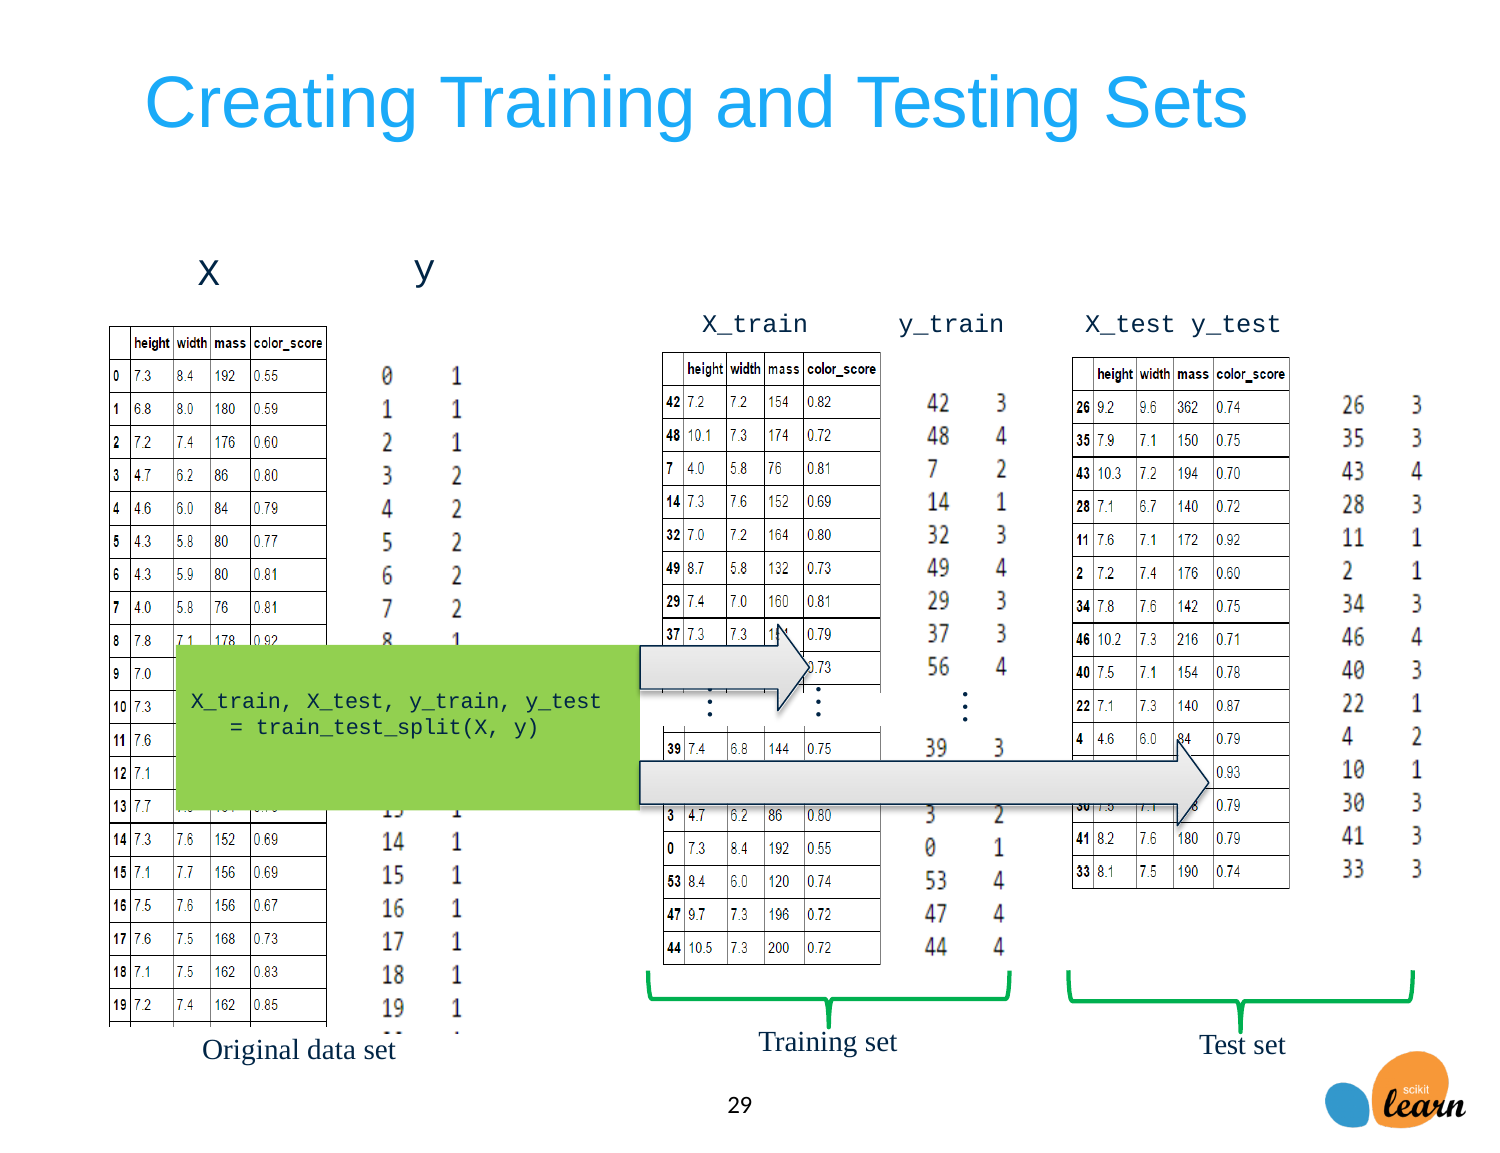

APPLIED MACHINE  LEARNING IN PYTHON

# Creating Training and Testing Sets
y
X
X_train	y_train
X_test y_test

…
…
X_train, X_test, y_train, y_test
= train_test_split(X, y)
…

Training set
Test set
Original data set